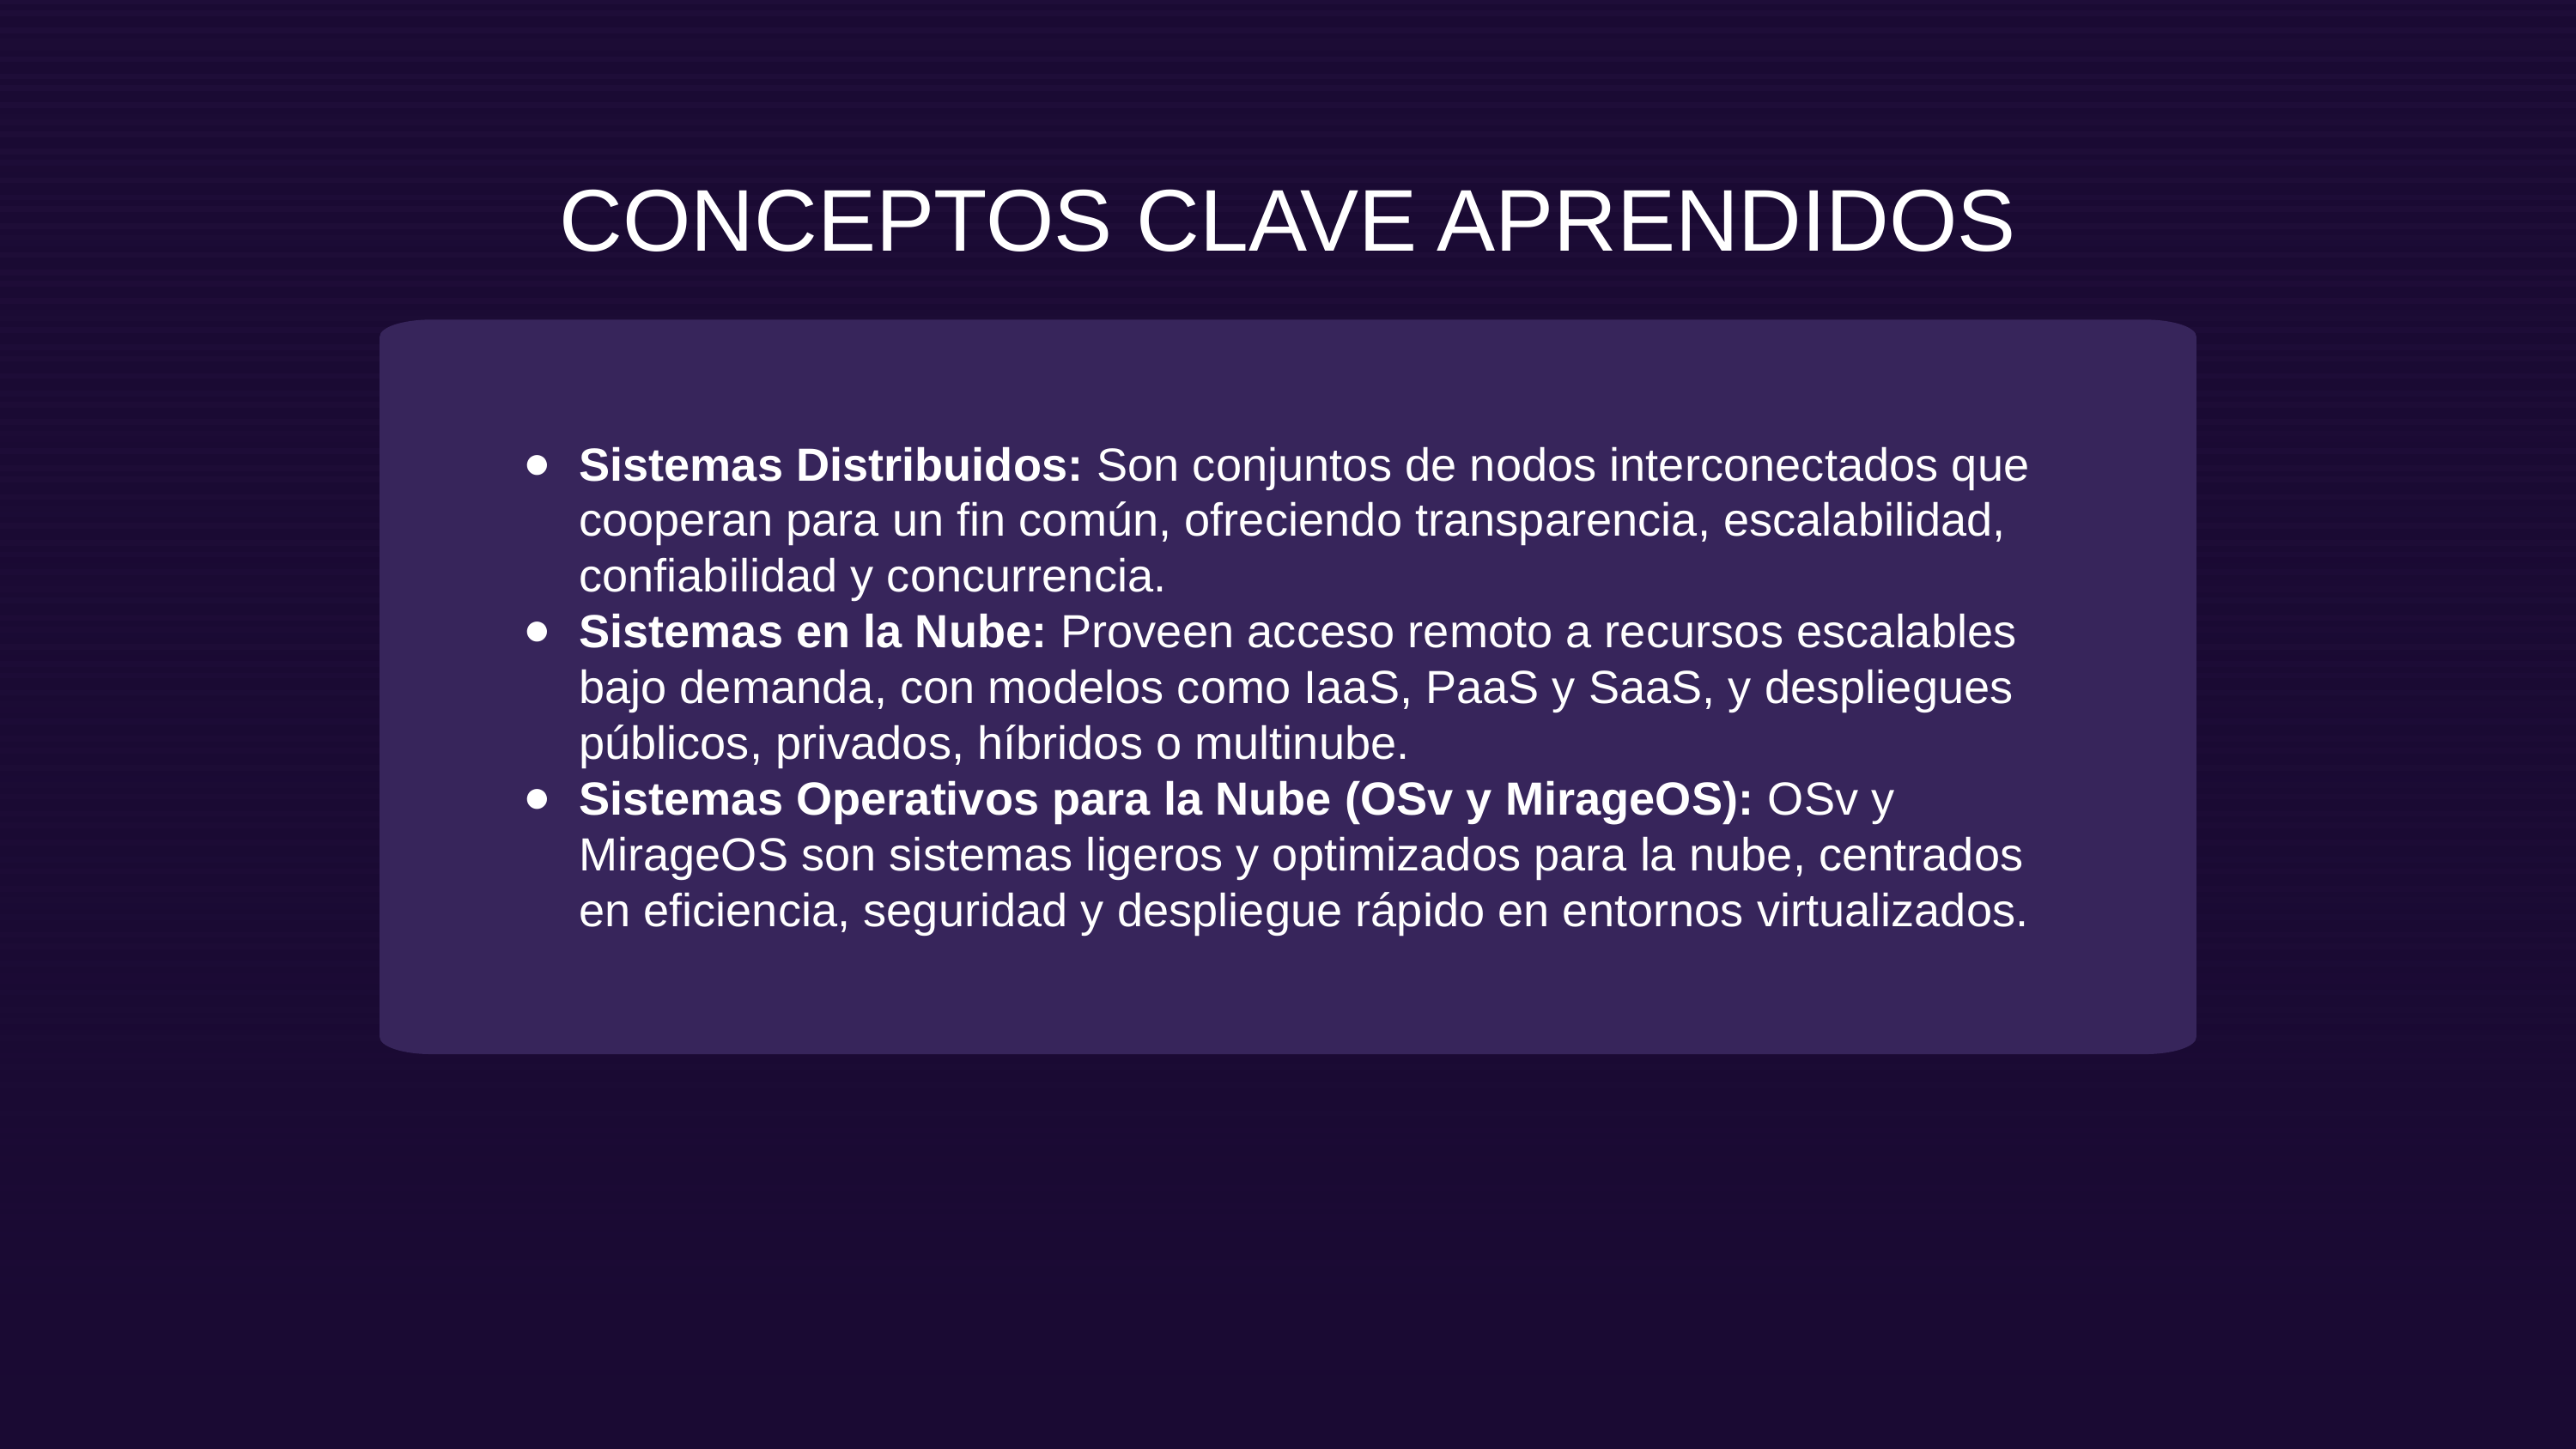

CONCEPTOS CLAVE APRENDIDOS

Sistemas Distribuidos: Son conjuntos de nodos interconectados que cooperan para un fin común, ofreciendo transparencia, escalabilidad, confiabilidad y concurrencia.
Sistemas en la Nube: Proveen acceso remoto a recursos escalables bajo demanda, con modelos como IaaS, PaaS y SaaS, y despliegues públicos, privados, híbridos o multinube.
Sistemas Operativos para la Nube (OSv y MirageOS): OSv y MirageOS son sistemas ligeros y optimizados para la nube, centrados en eficiencia, seguridad y despliegue rápido en entornos virtualizados.